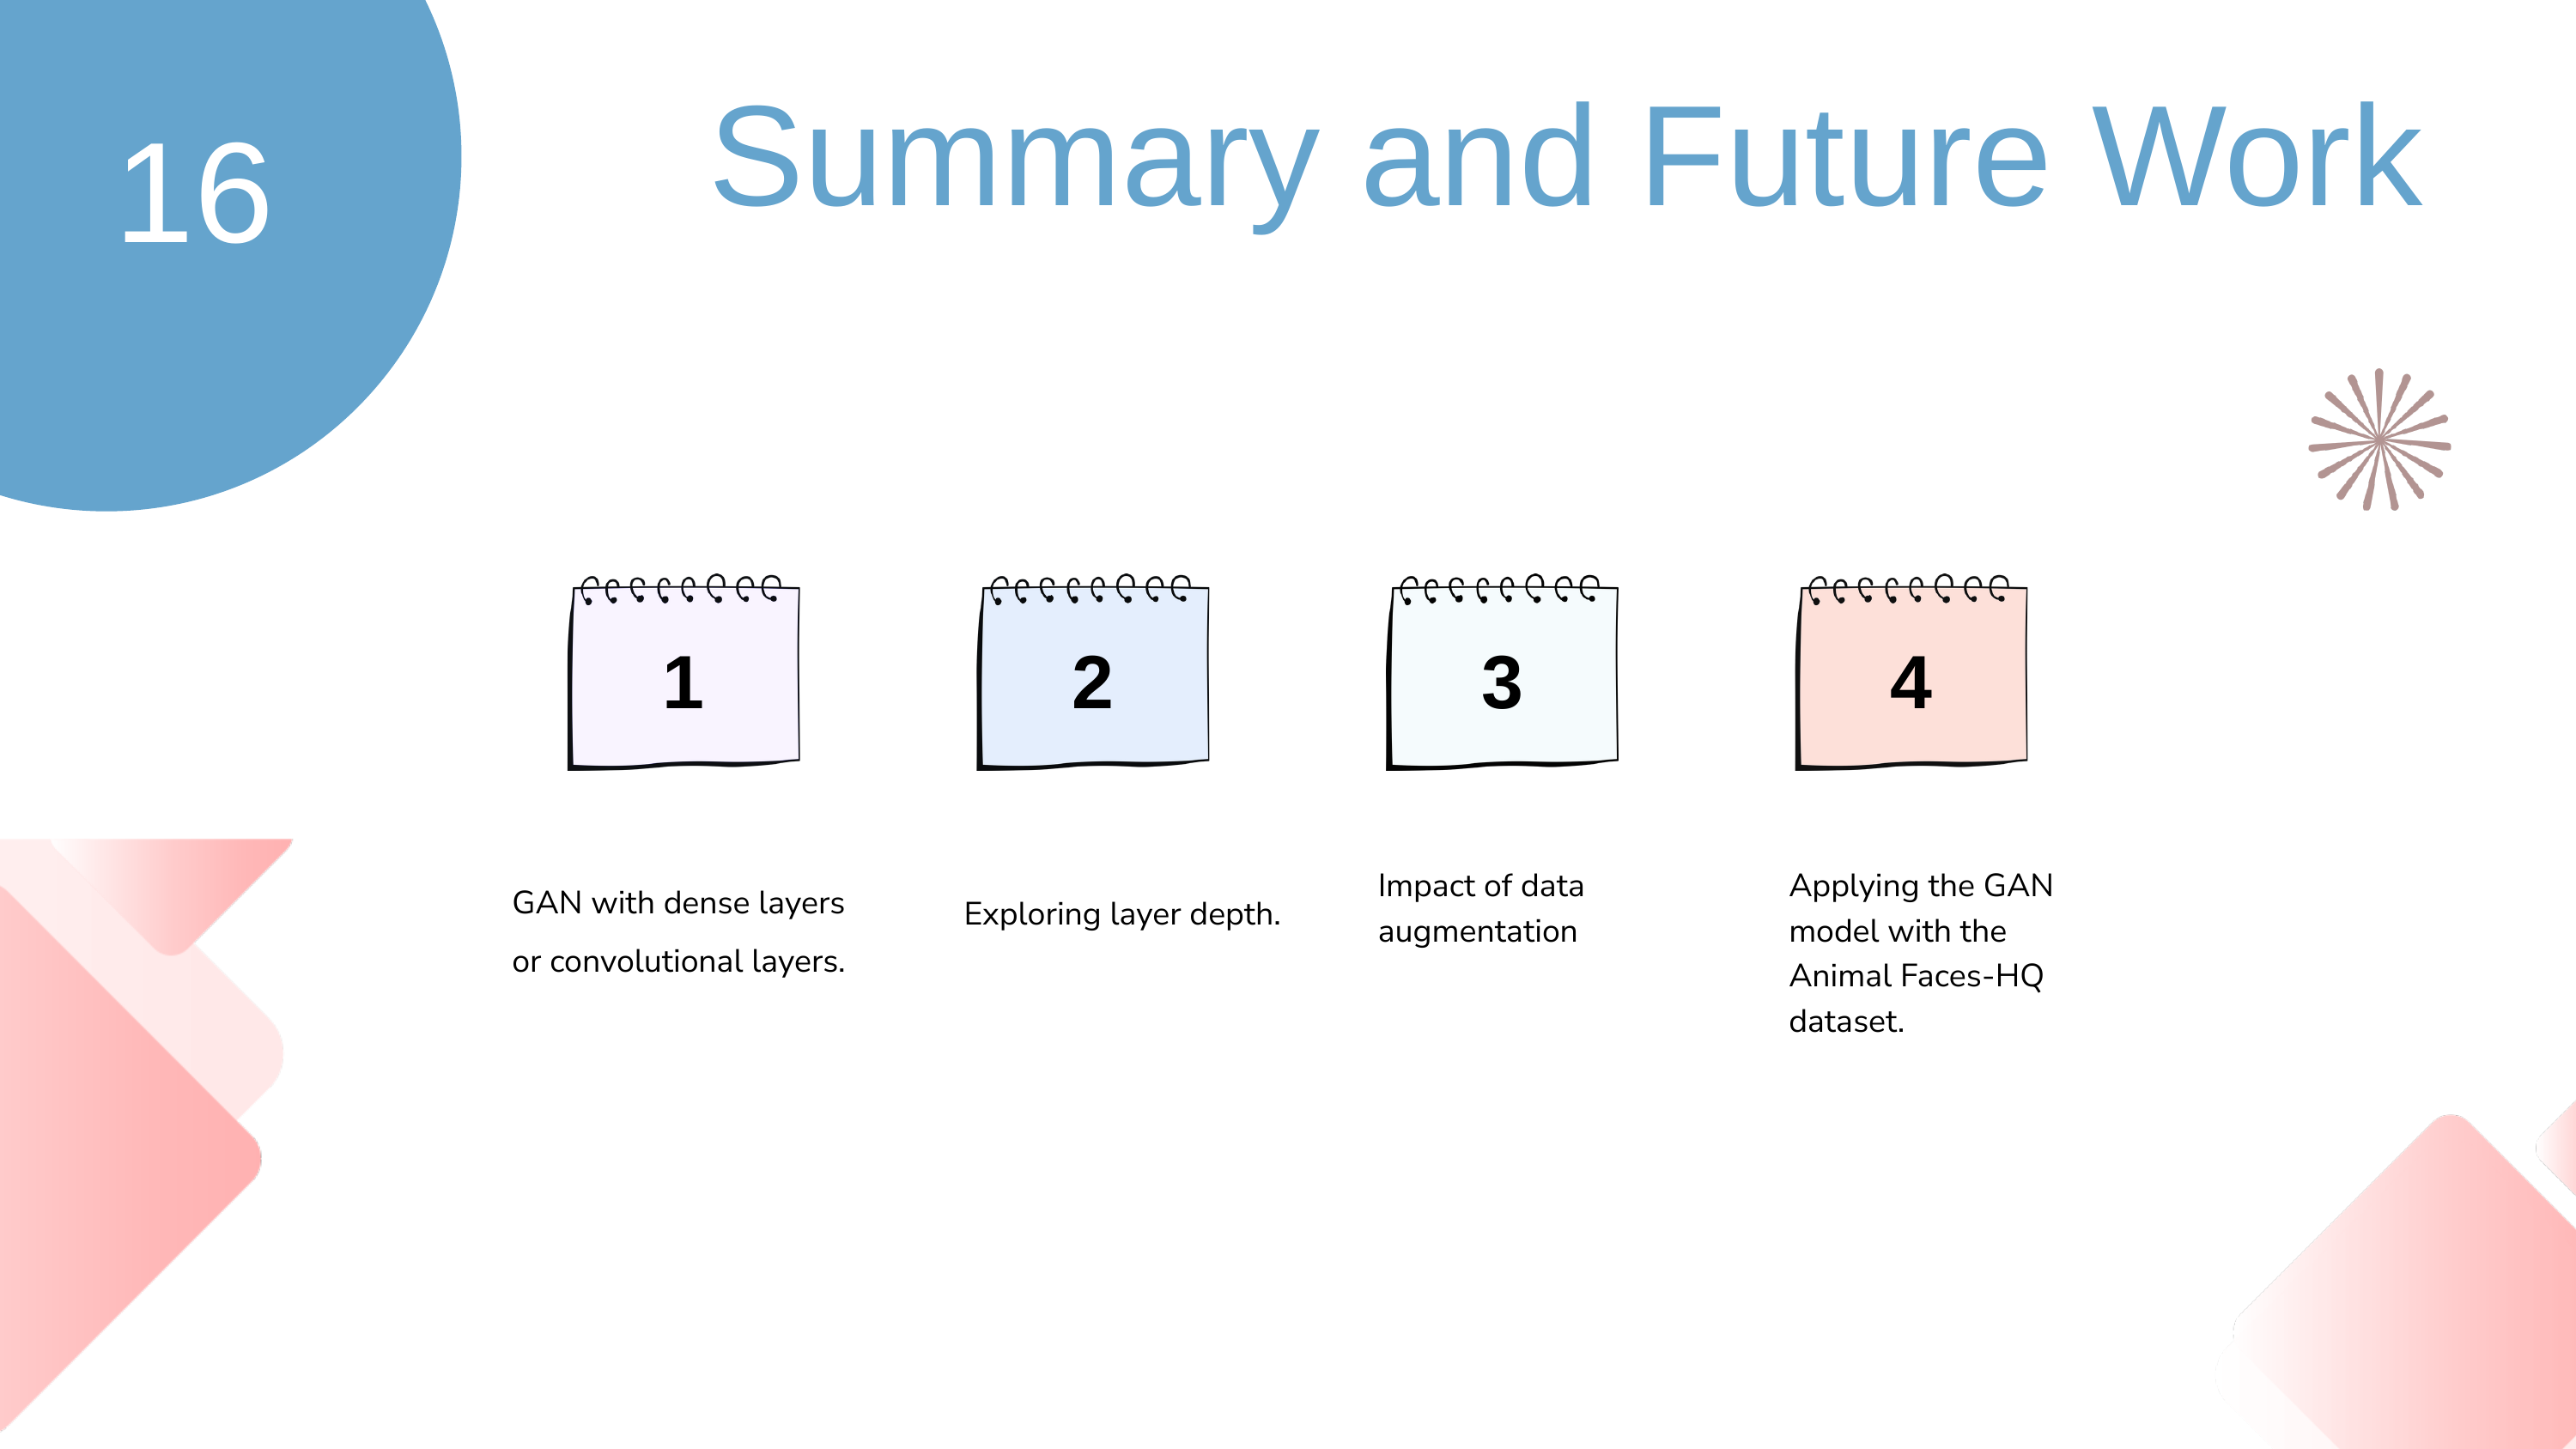

Summary and Future Work
16

1
2
3
4

Exploring layer depth.
Impact of data augmentation
Applying the GAN model with the Animal Faces-HQ dataset.
GAN with dense layers or convolutional layers.